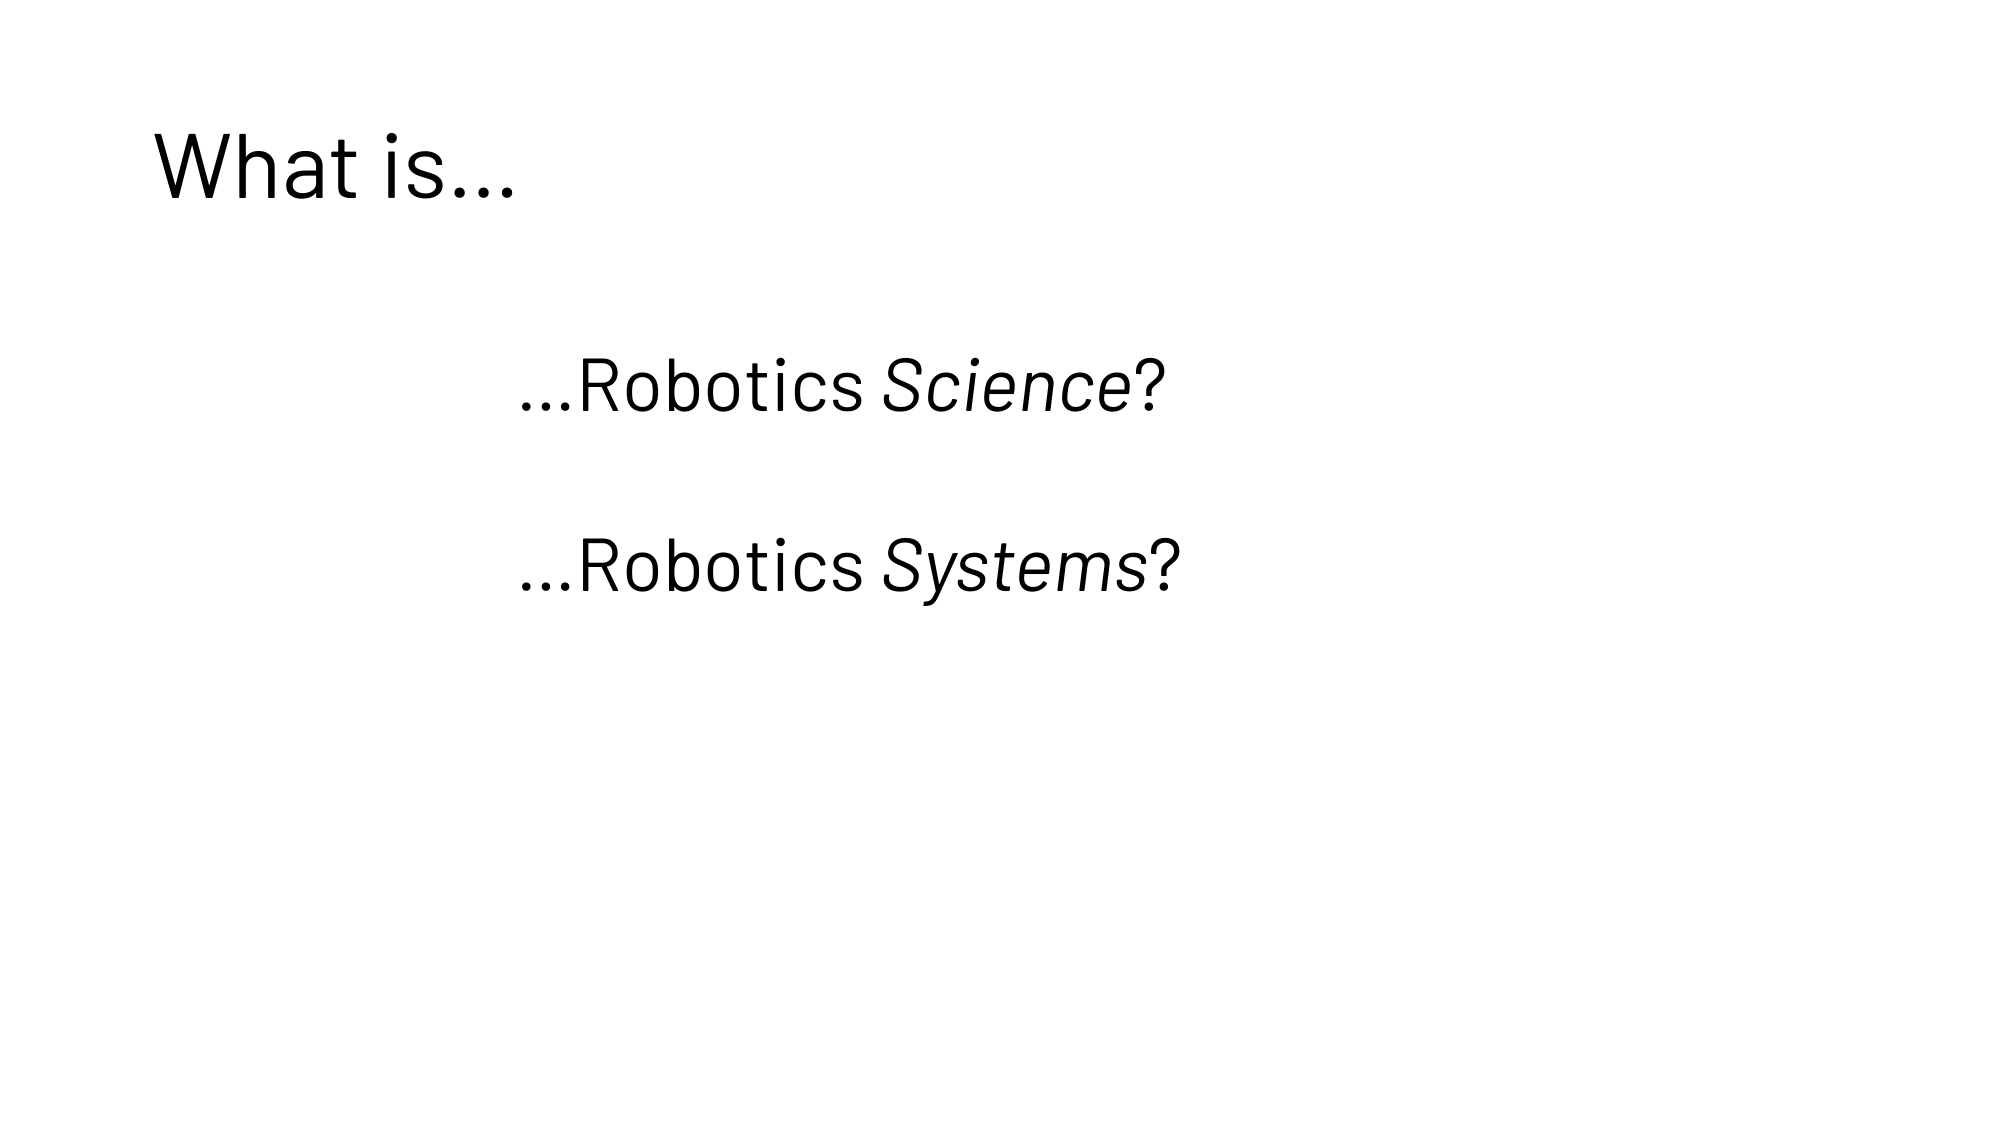

# What is…
…Robotics Science?

…Robotics Systems?